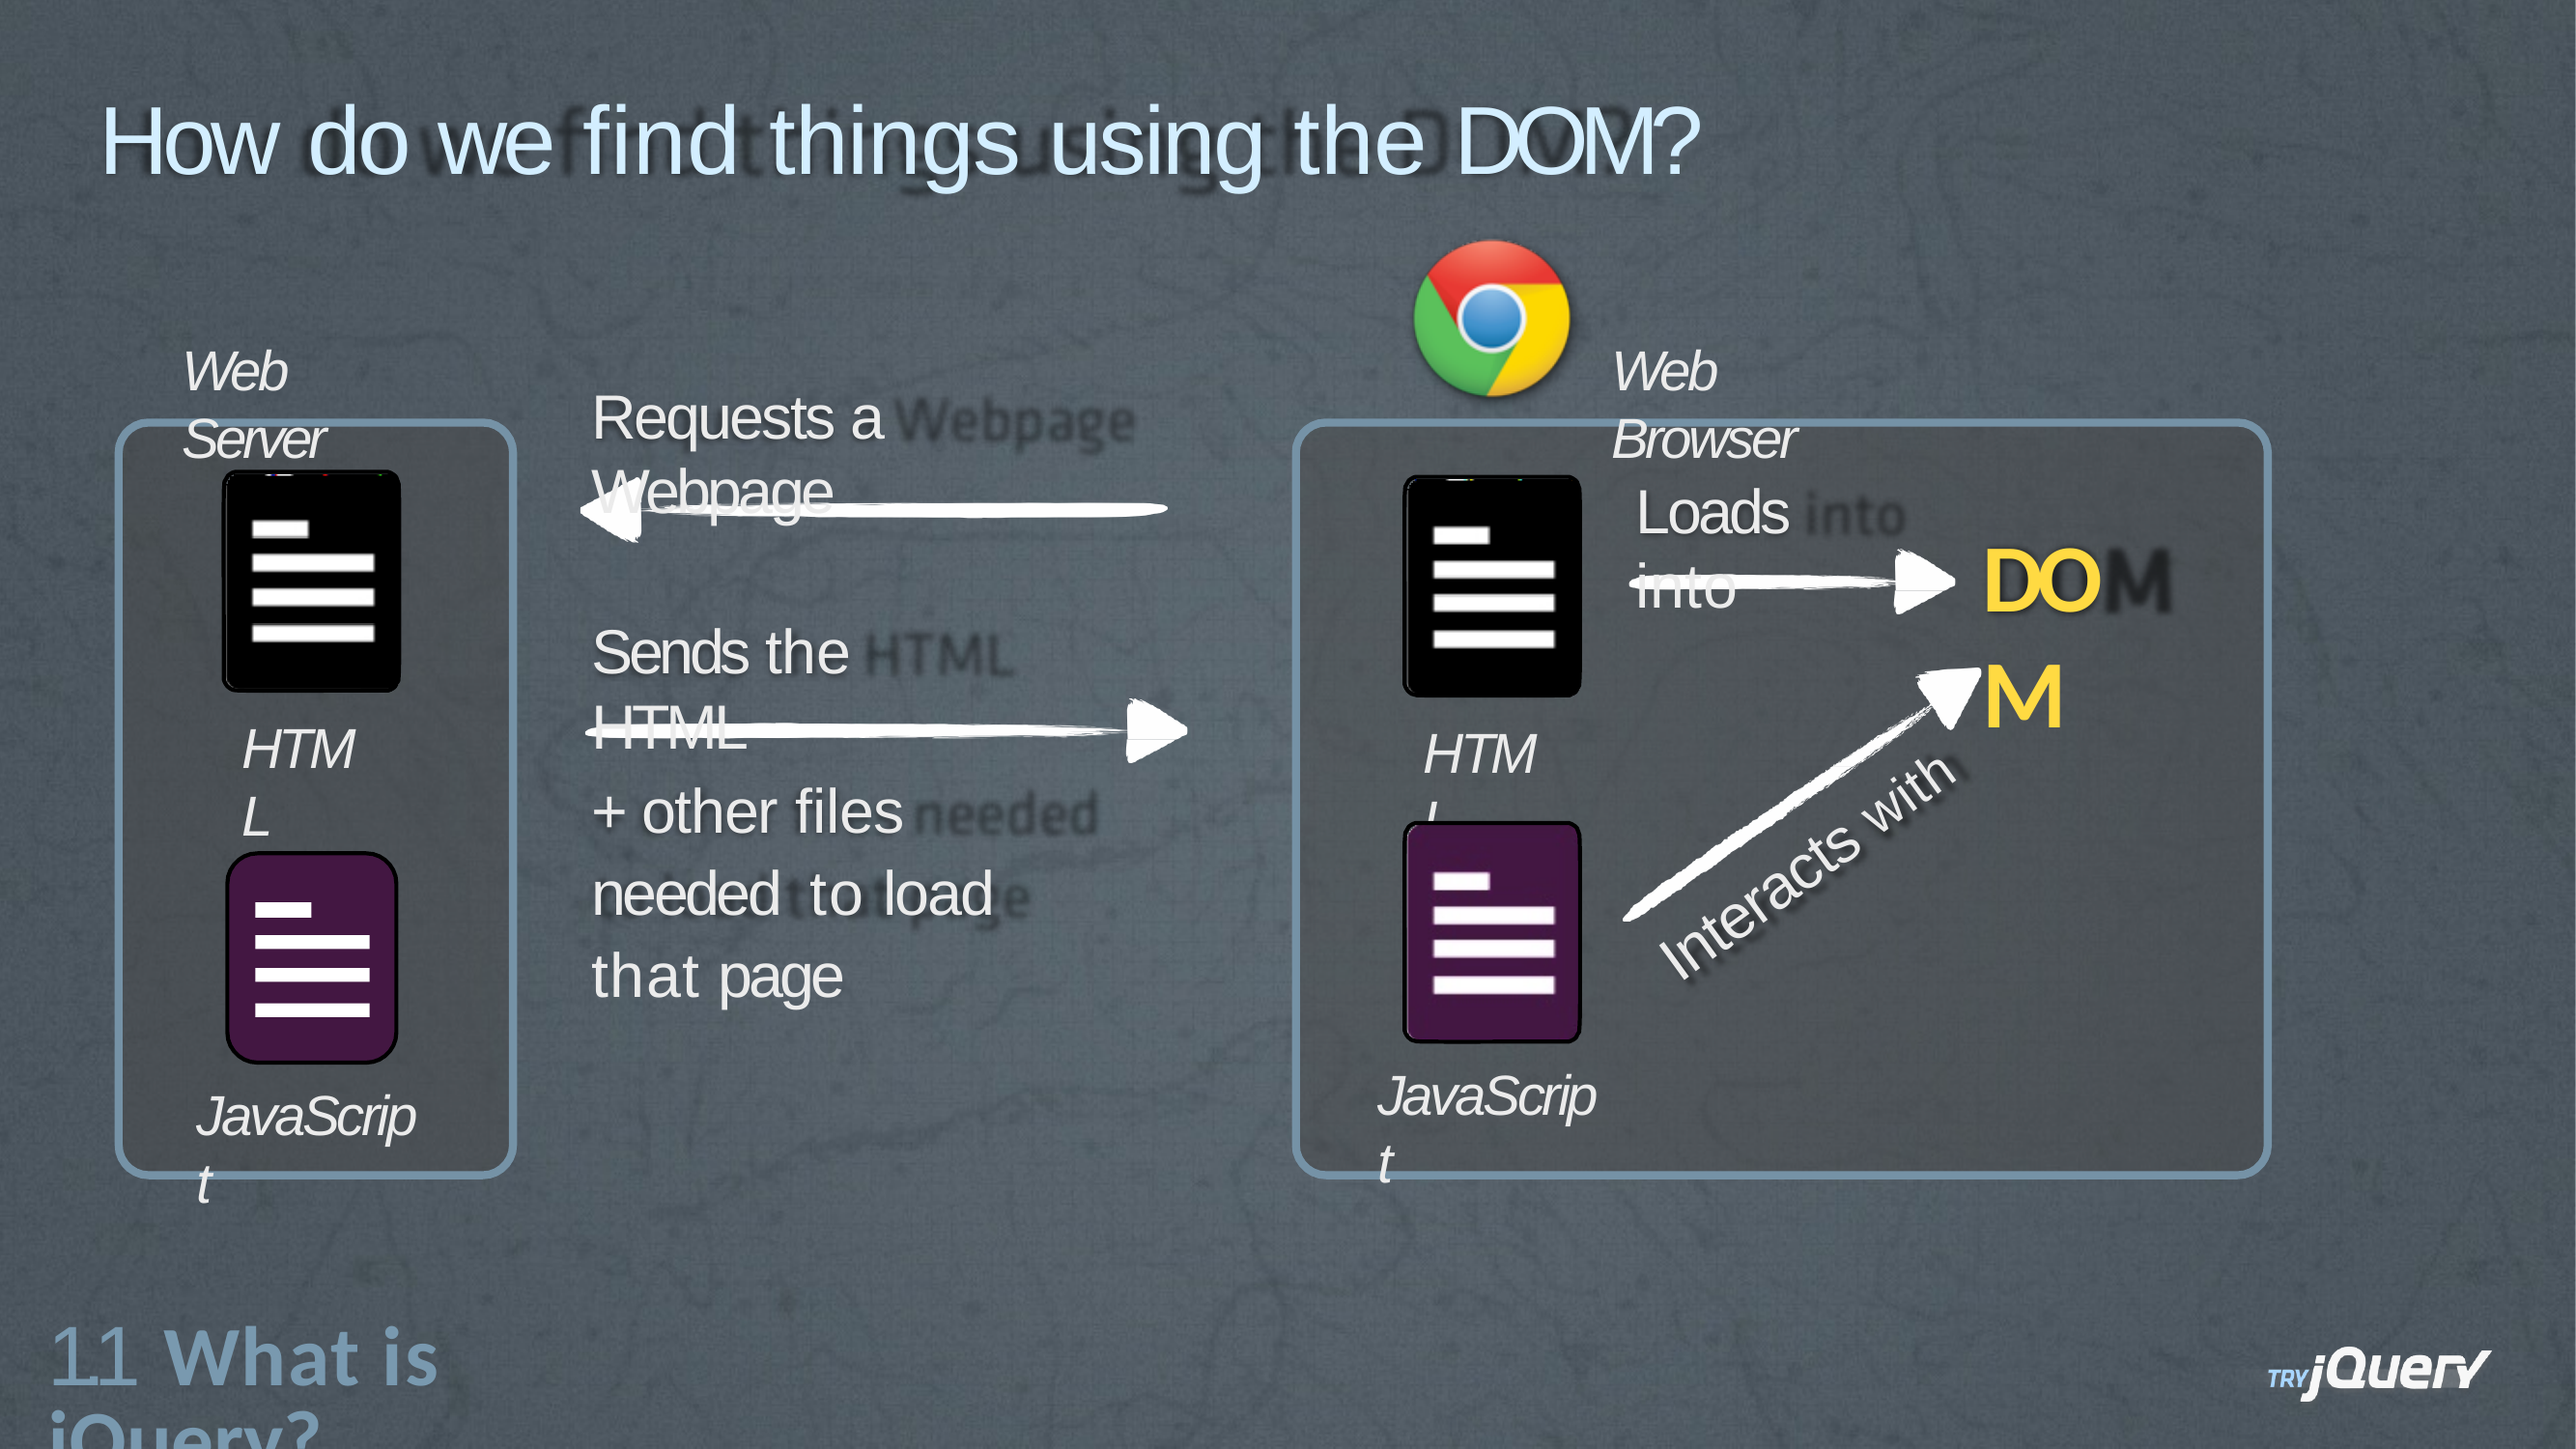

# How do we find things using the DOM?

Web Server
Web Browser

Requests a Webpage

Loads into

DOM

Sends the HTML

HTML
HTML
+ other files needed  to load that page

Interacts with

JavaScript
JavaScript
1.1  What is jQuery?